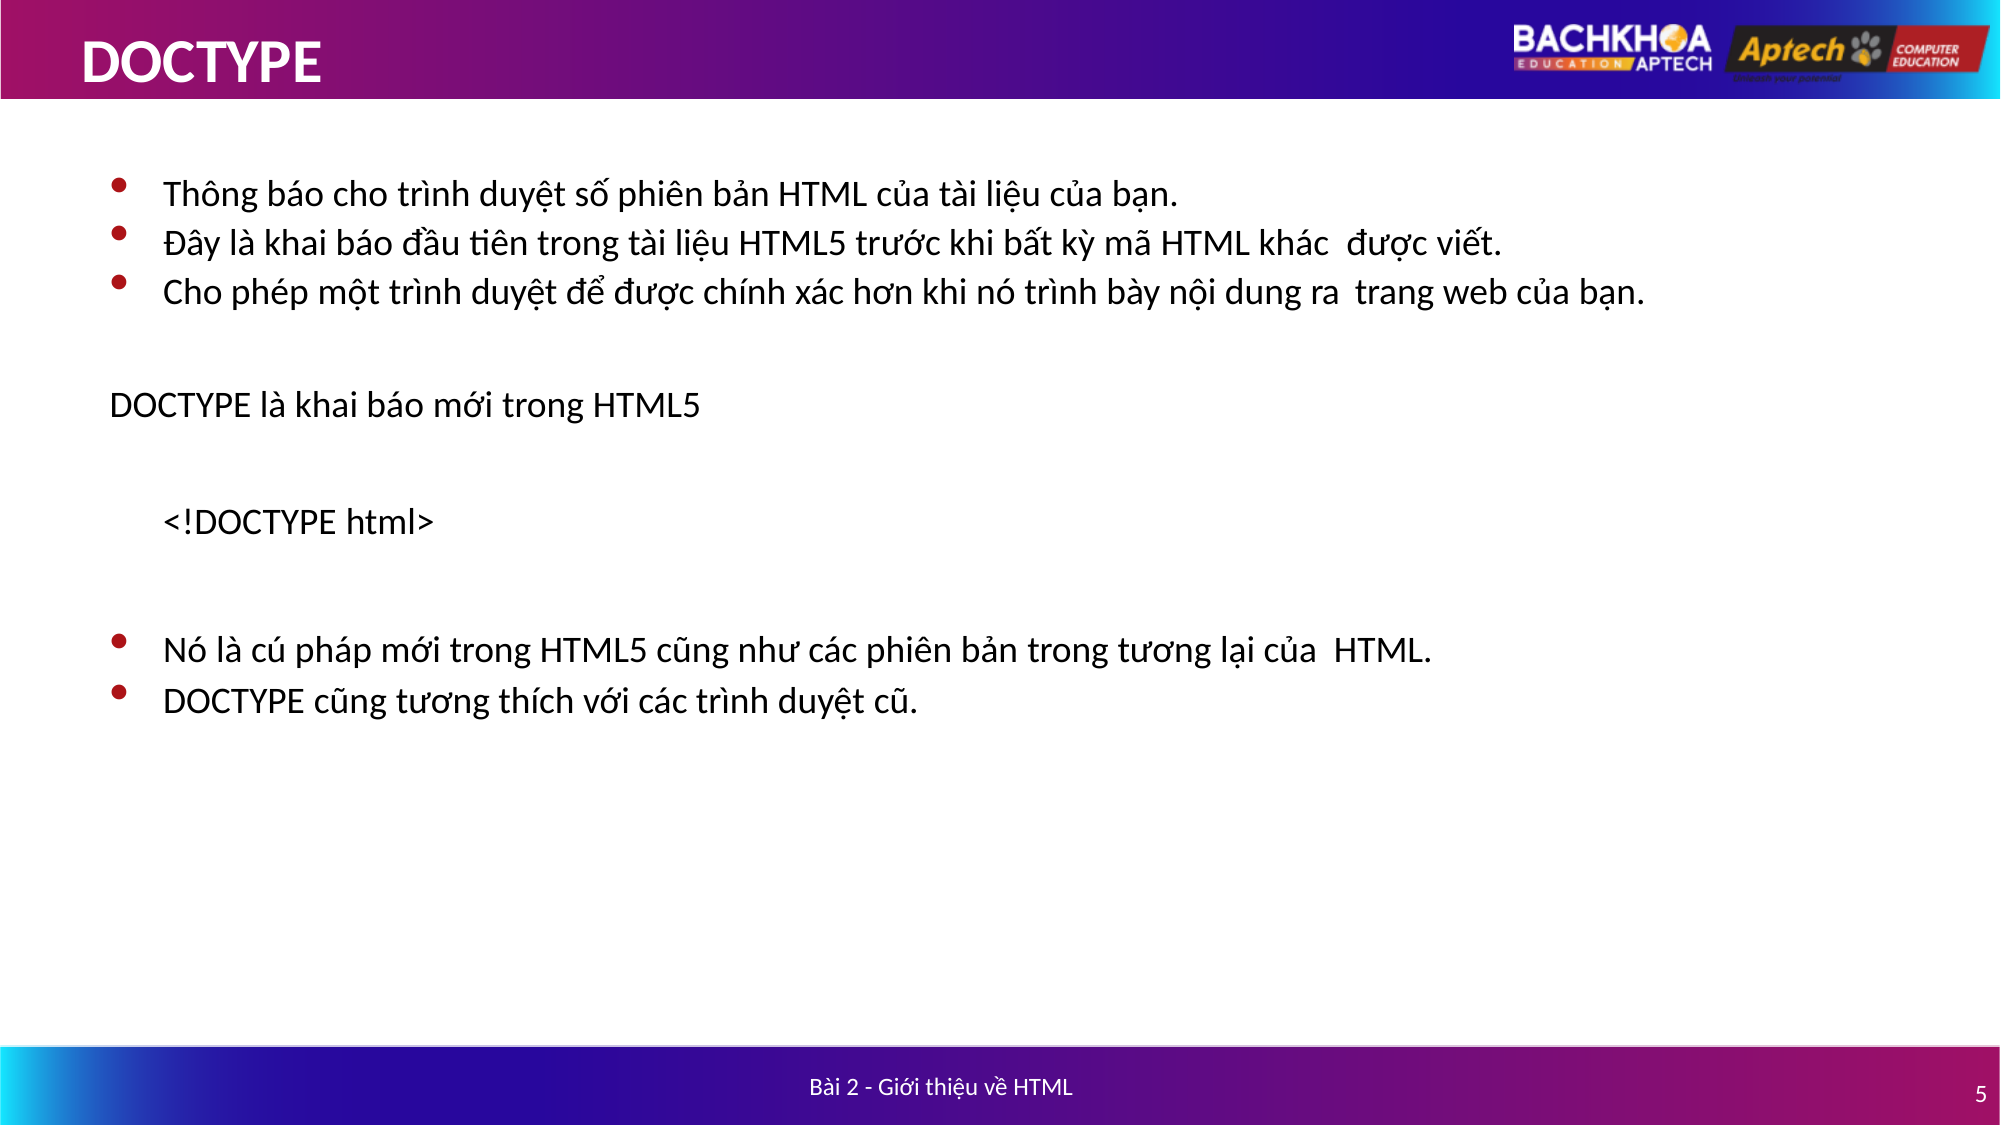

# DOCTYPE
Thông báo cho trình duyệt số phiên bản HTML của tài liệu của bạn.
Đây là khai báo đầu tiên trong tài liệu HTML5 trước khi bất kỳ mã HTML khác  được viết.
Cho phép một trình duyệt để được chính xác hơn khi nó trình bày nội dung ra  trang web của bạn.

DOCTYPE là khai báo mới trong HTML5

<!DOCTYPE html>

Nó là cú pháp mới trong HTML5 cũng như các phiên bản trong tương lại của  HTML.
DOCTYPE cũng tương thích với các trình duyệt cũ.
Bài 2 - Giới thiệu về HTML
5